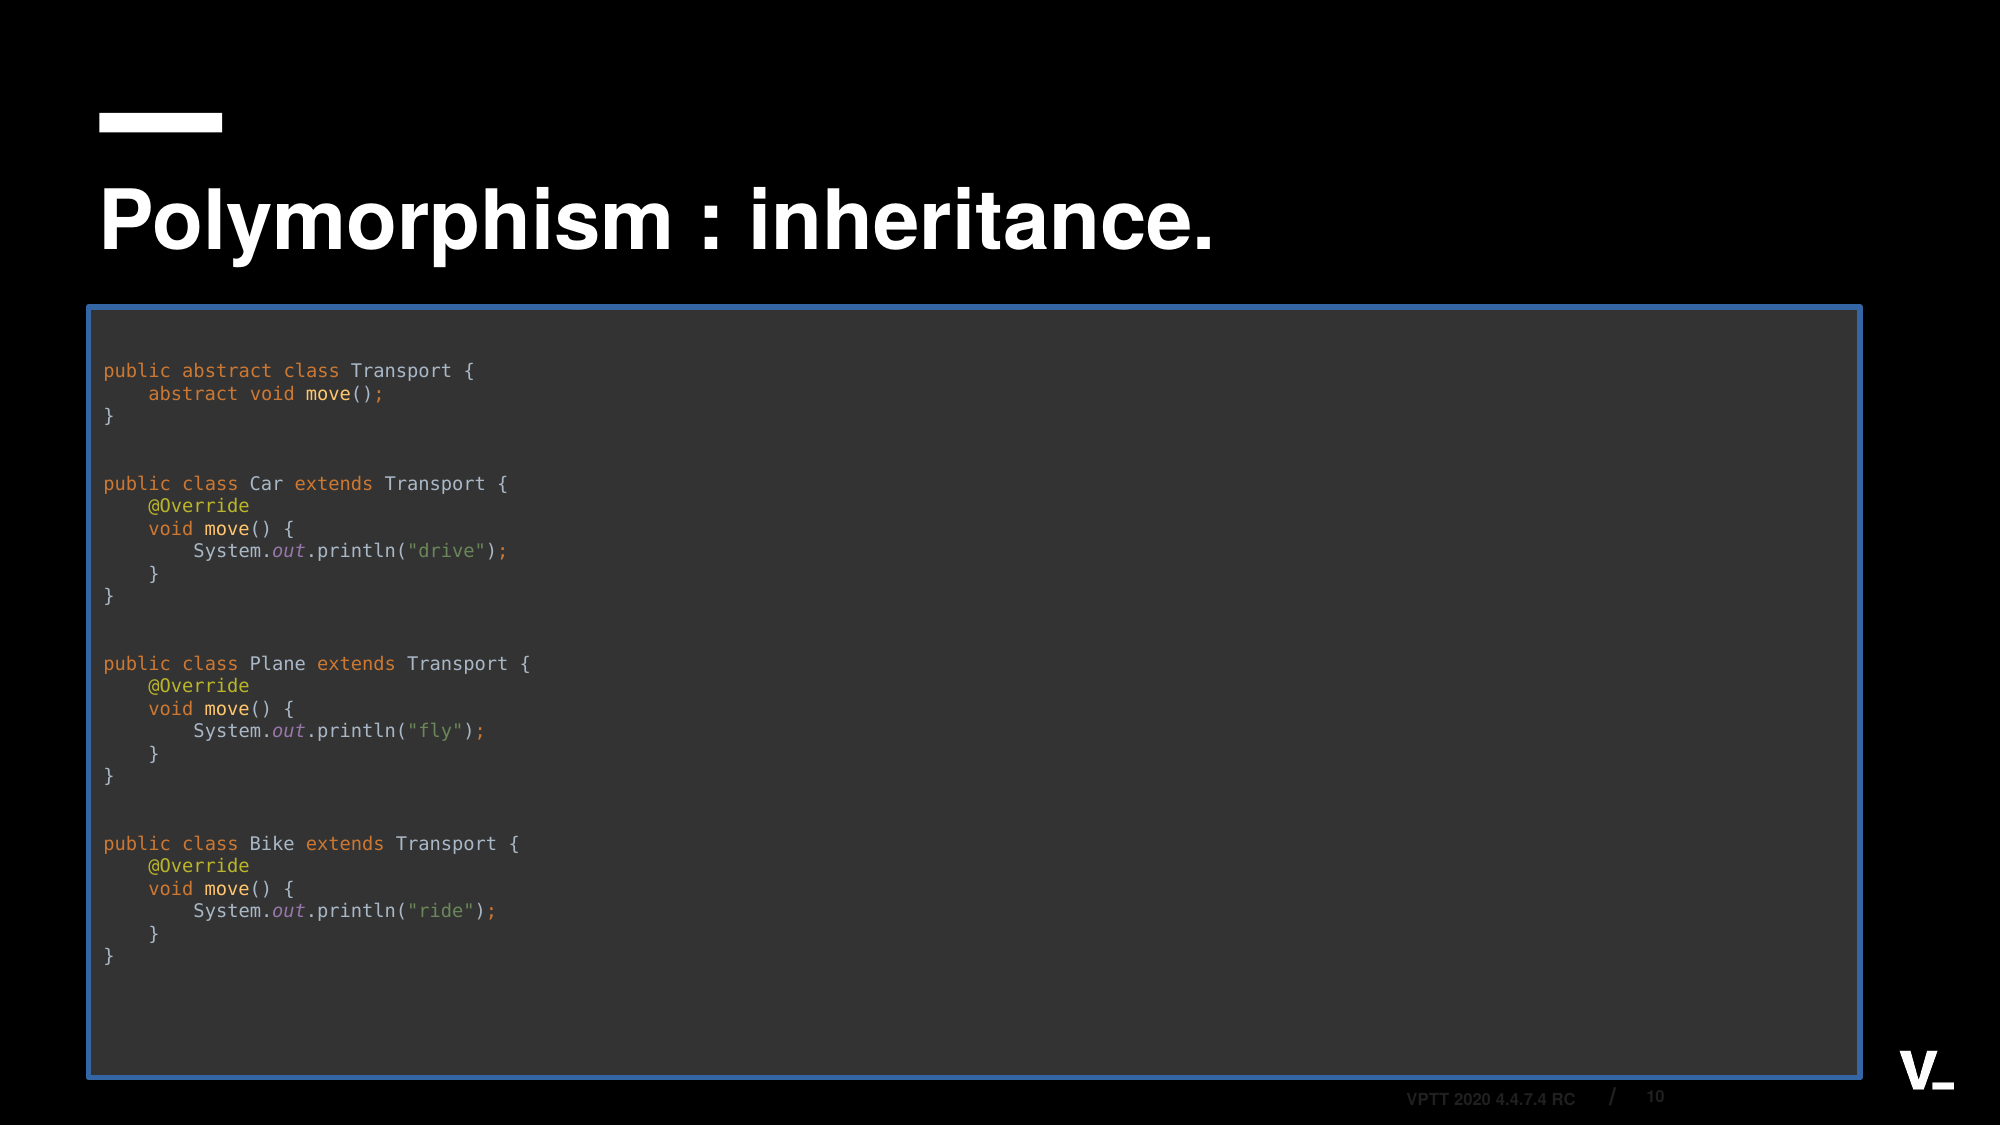

Polymorphism : inheritance.

public abstract class Transport {
    abstract void move();
}
public class Car extends Transport {
    @Override
    void move() {
        System.out.println("drive");
    }
}
public class Plane extends Transport {
    @Override
    void move() {
        System.out.println("fly");
    }
}
public class Bike extends Transport {
    @Override
    void move() {
        System.out.println("ride");
    }
}

10
VPTT 2020 4.4.7.4 RC       /